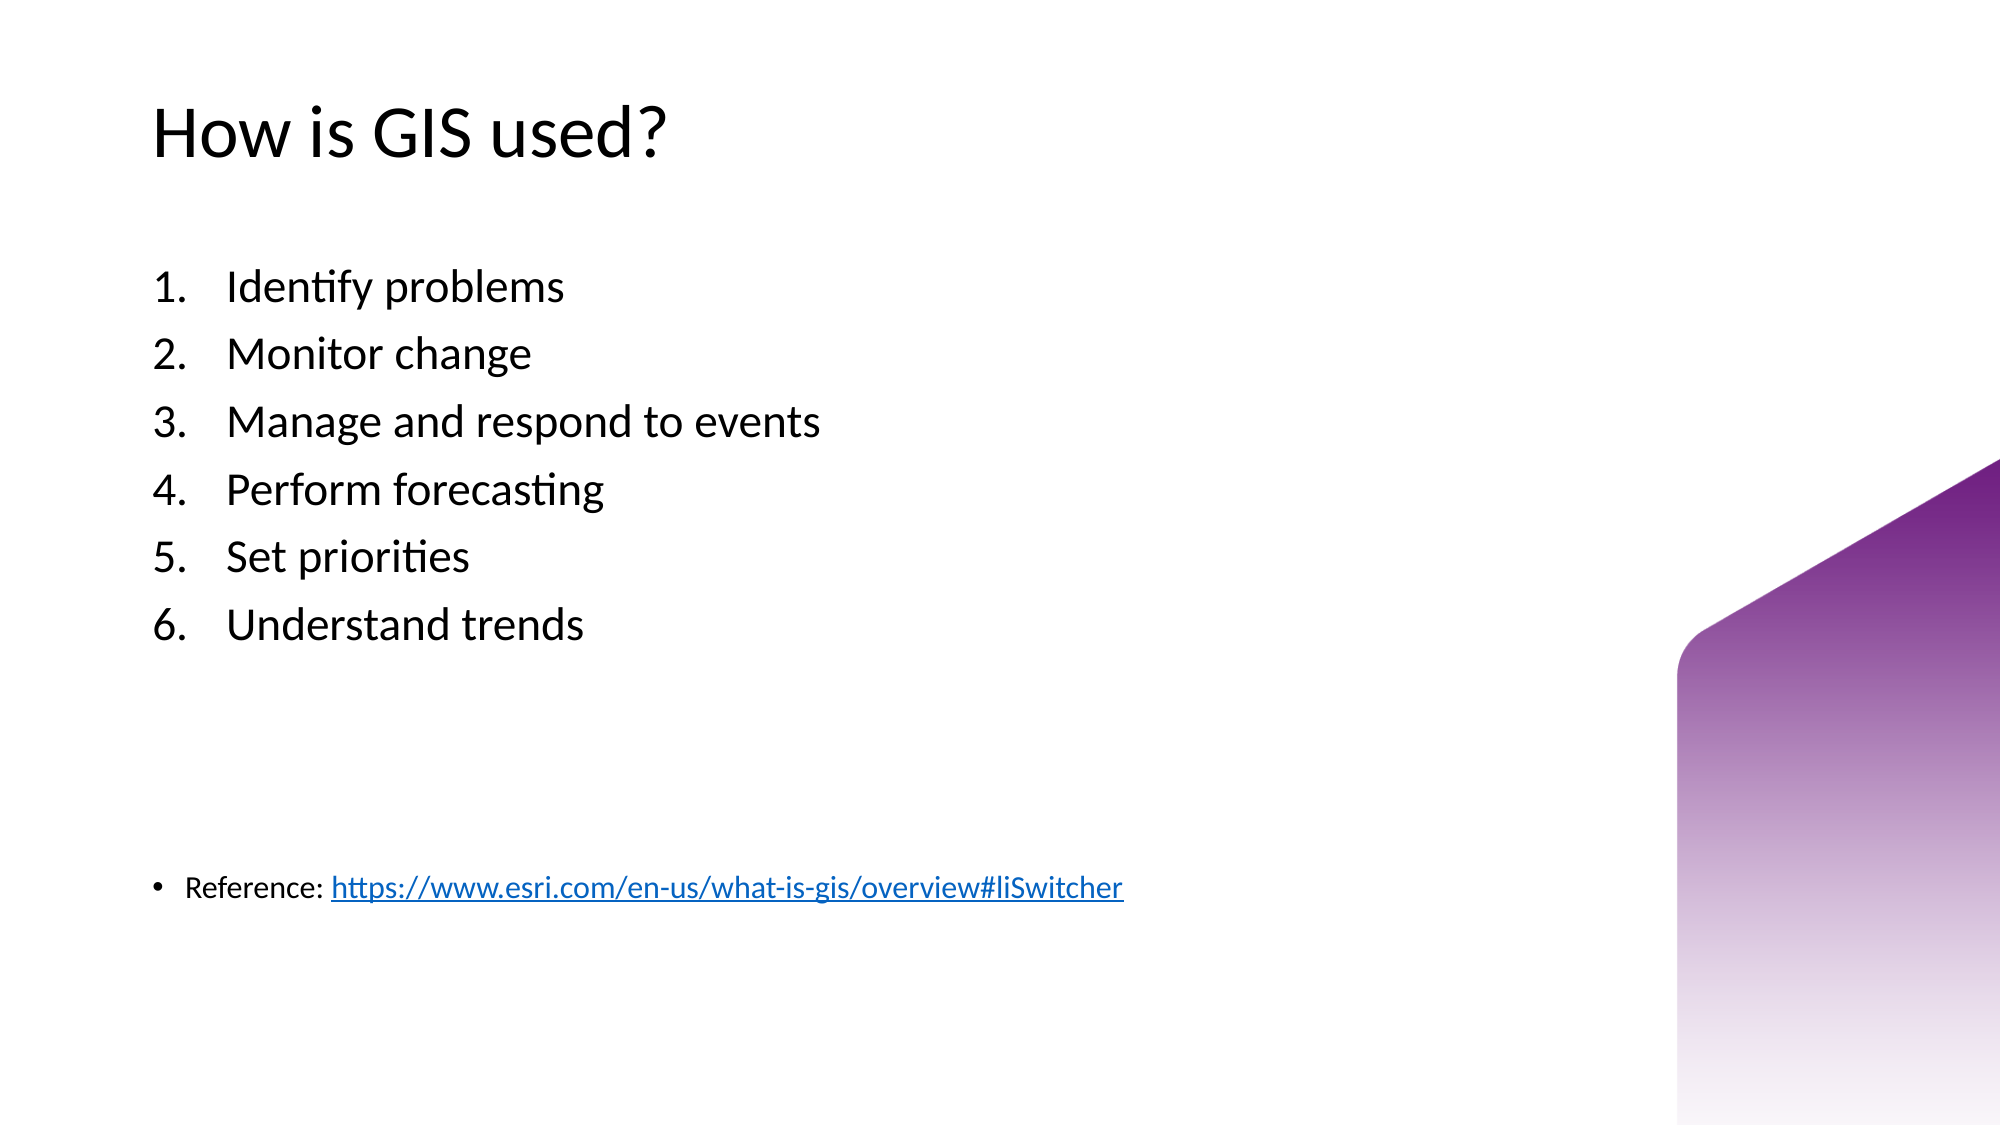

# How is GIS used?
Identify problems
Monitor change
Manage and respond to events
Perform forecasting
Set priorities
Understand trends

Reference: https://www.esri.com/en-us/what-is-gis/overview#liSwitcher